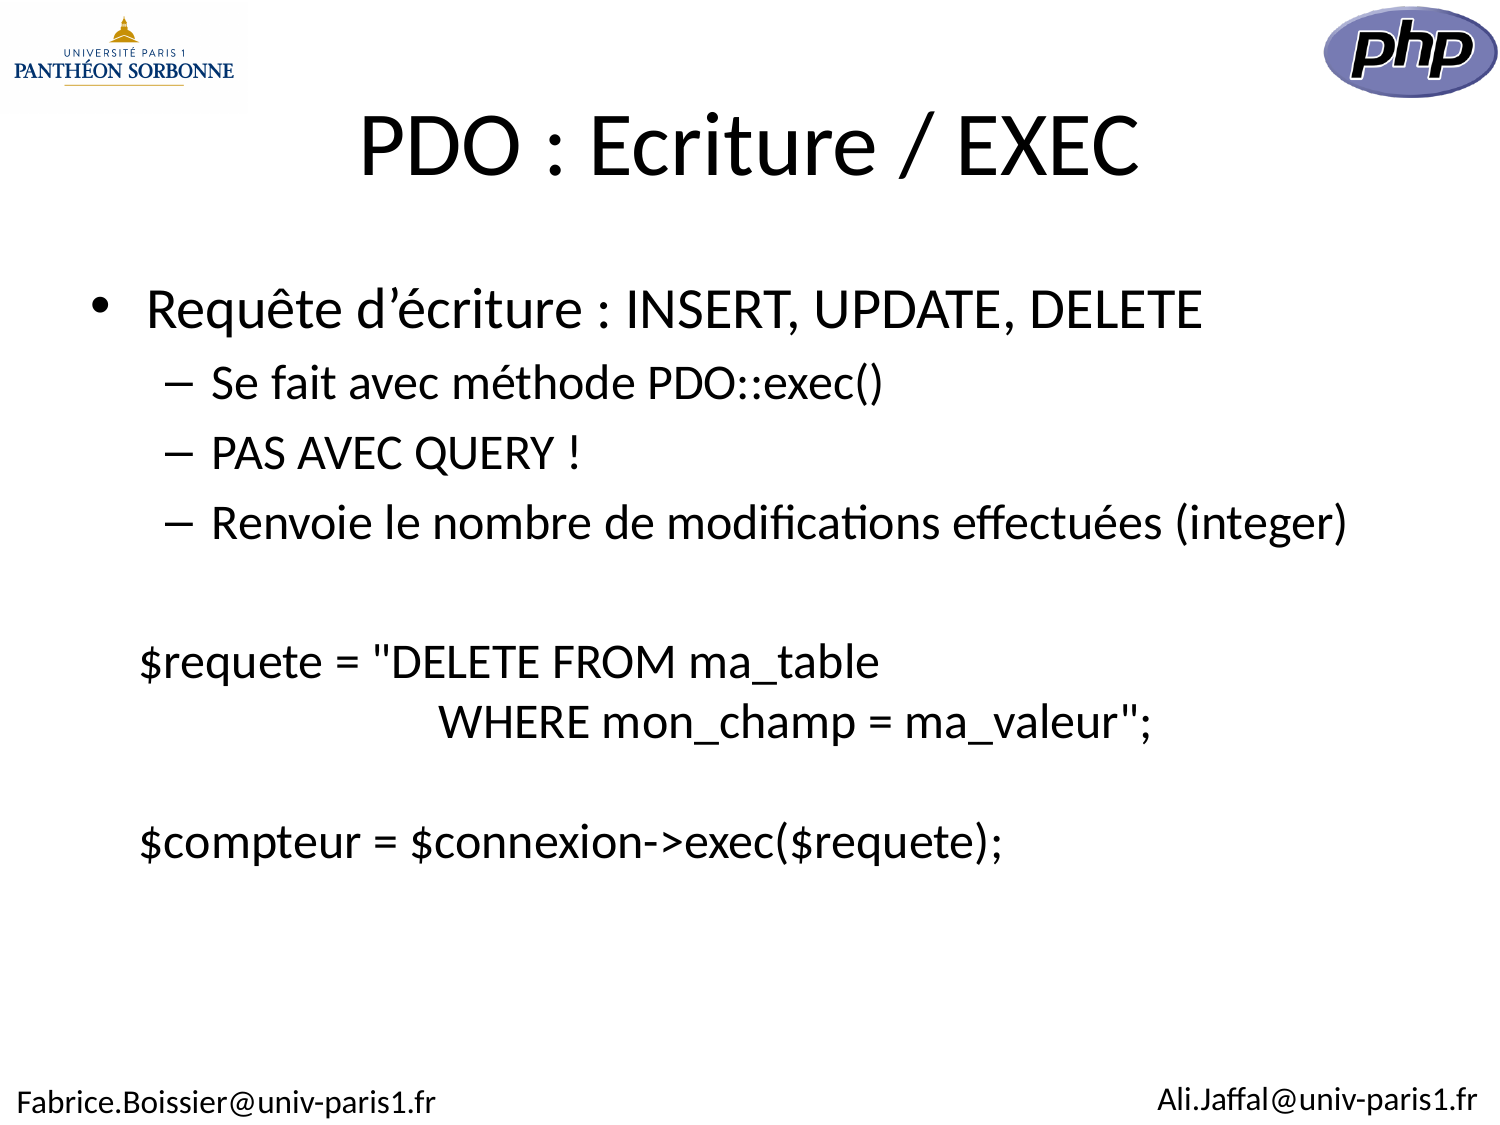

# PDO : Ecriture / EXEC
Requête d’écriture : INSERT, UPDATE, DELETE
Se fait avec méthode PDO::exec()
PAS AVEC QUERY !
Renvoie le nombre de modifications effectuées (integer)

$requete = "DELETE FROM ma_table
		WHERE mon_champ = ma_valeur";
$compteur = $connexion->exec($requete);